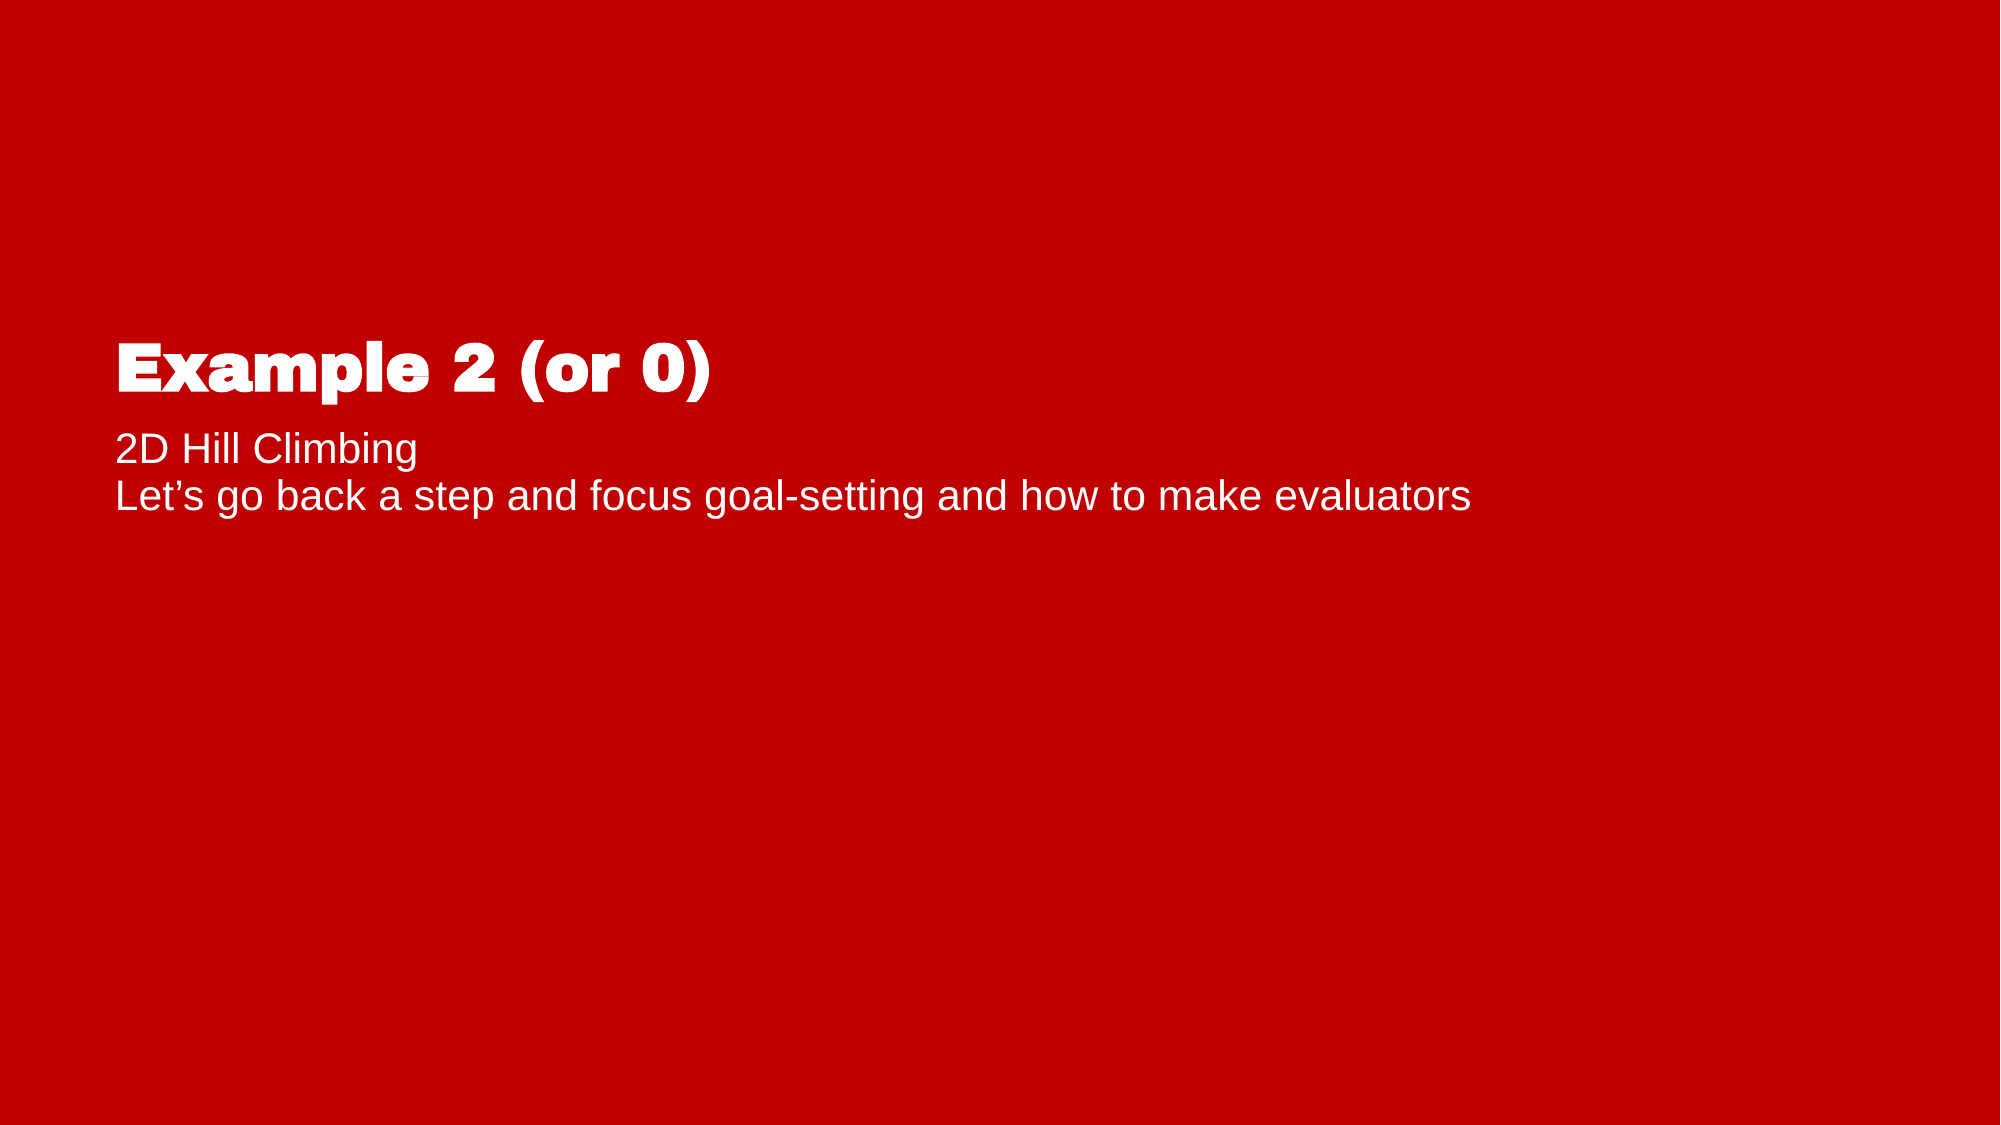

Example 2 (or 0)
# 2D Hill Climbing Let’s go back a step and focus goal-setting and how to make evaluators